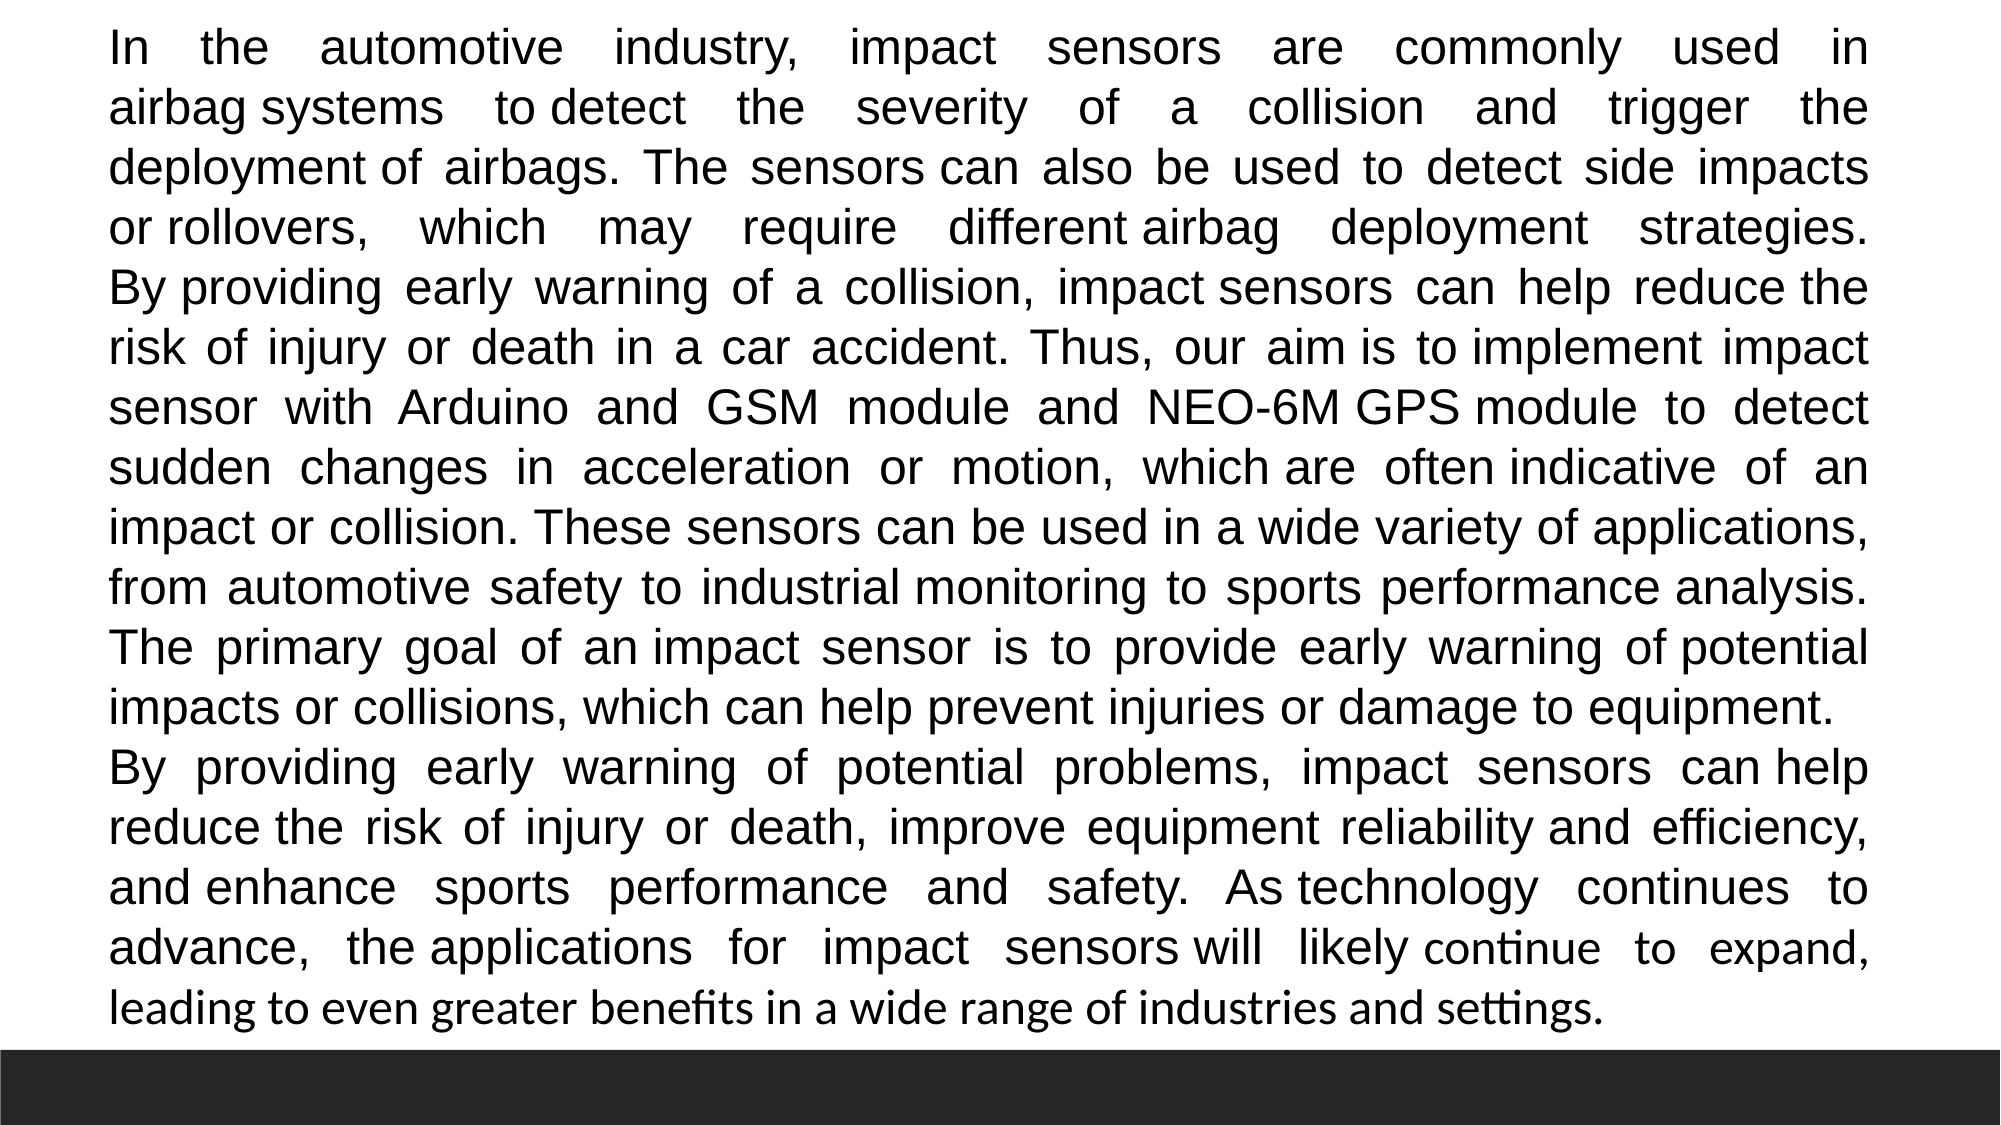

​
In the automotive industry, impact sensors are commonly used in airbag systems to detect the severity of a collision and trigger the deployment of airbags. The sensors can also be used to detect side impacts or rollovers, which may require different airbag deployment strategies. By providing early warning of a collision, impact sensors can help reduce the risk of injury or death in a car accident. Thus, our aim is to implement impact sensor with Arduino and GSM module and NEO-6M GPS module to detect sudden changes in acceleration or motion, which are often indicative of an impact or collision. These sensors can be used in a wide variety of applications, from automotive safety to industrial monitoring to sports performance analysis. The primary goal of an impact sensor is to provide early warning of potential impacts or collisions, which can help prevent injuries or damage to equipment. ​​
By providing early warning of potential problems, impact sensors can help reduce the risk of injury or death, improve equipment reliability and efficiency, and enhance sports performance and safety. As technology continues to advance, the applications for impact sensors will likely continue to expand, leading to even greater benefits in a wide range of industries and settings.